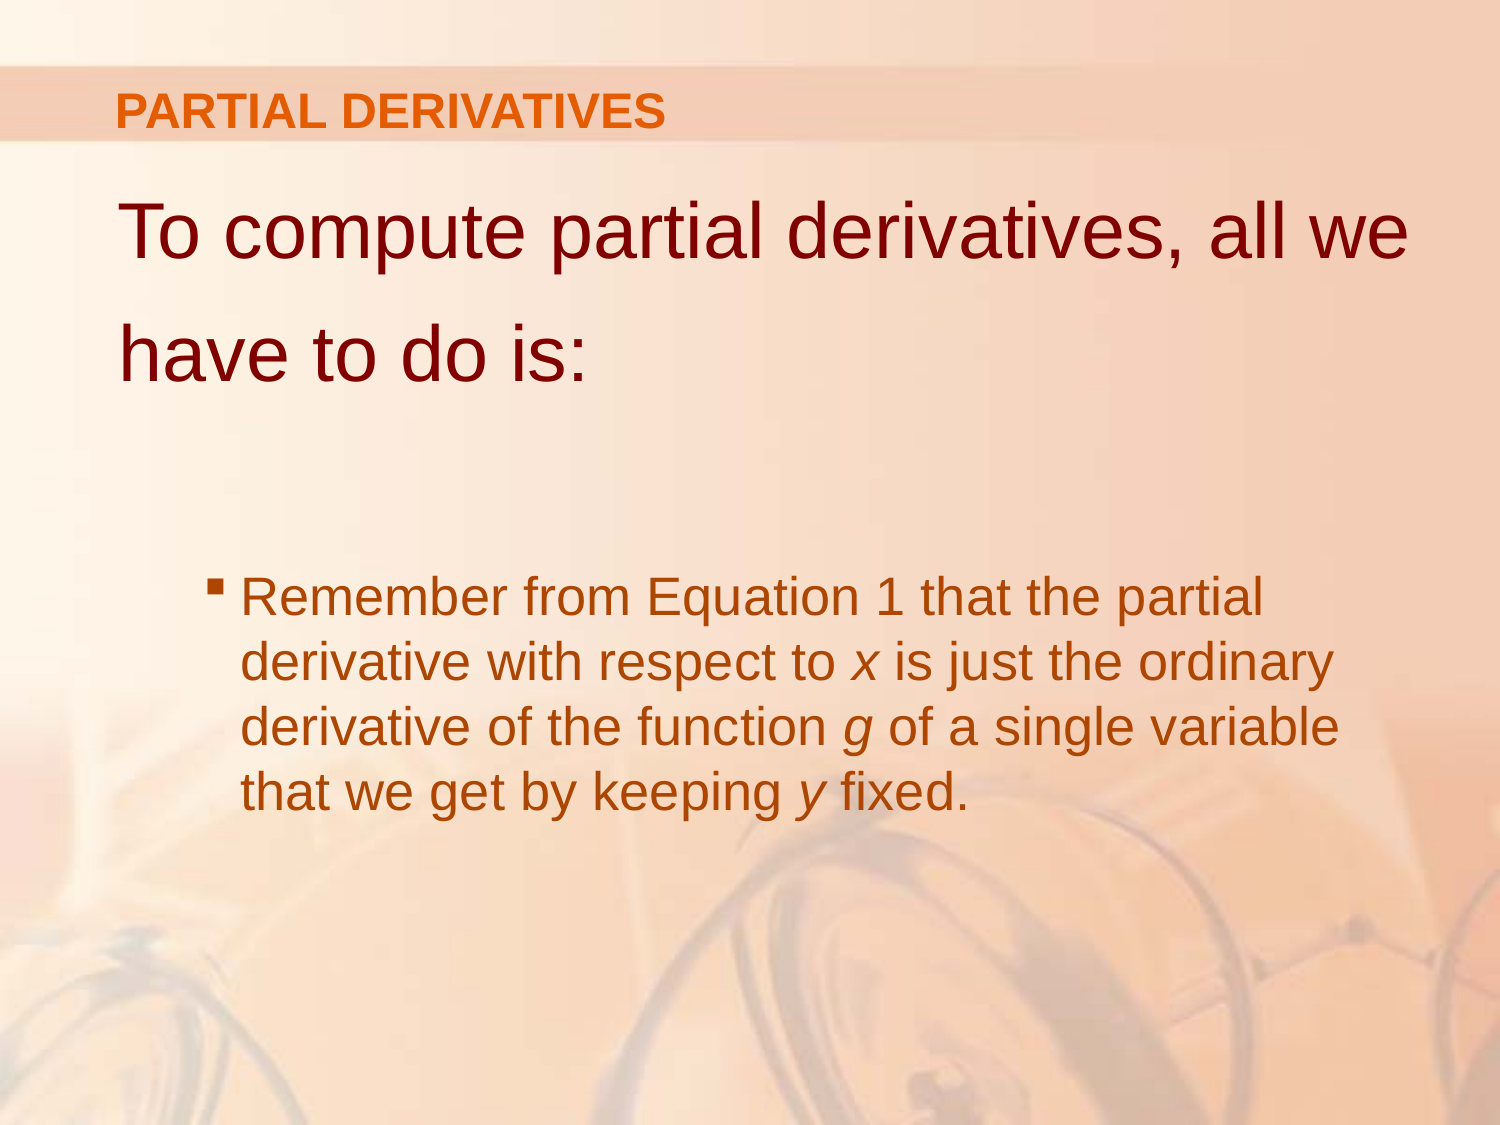

# PARTIAL DERIVATIVES
To compute partial derivatives, all we have to do is:

Remember from Equation 1 that the partial derivative with respect to x is just the ordinary derivative of the function g of a single variable
that we get by keeping y fixed.